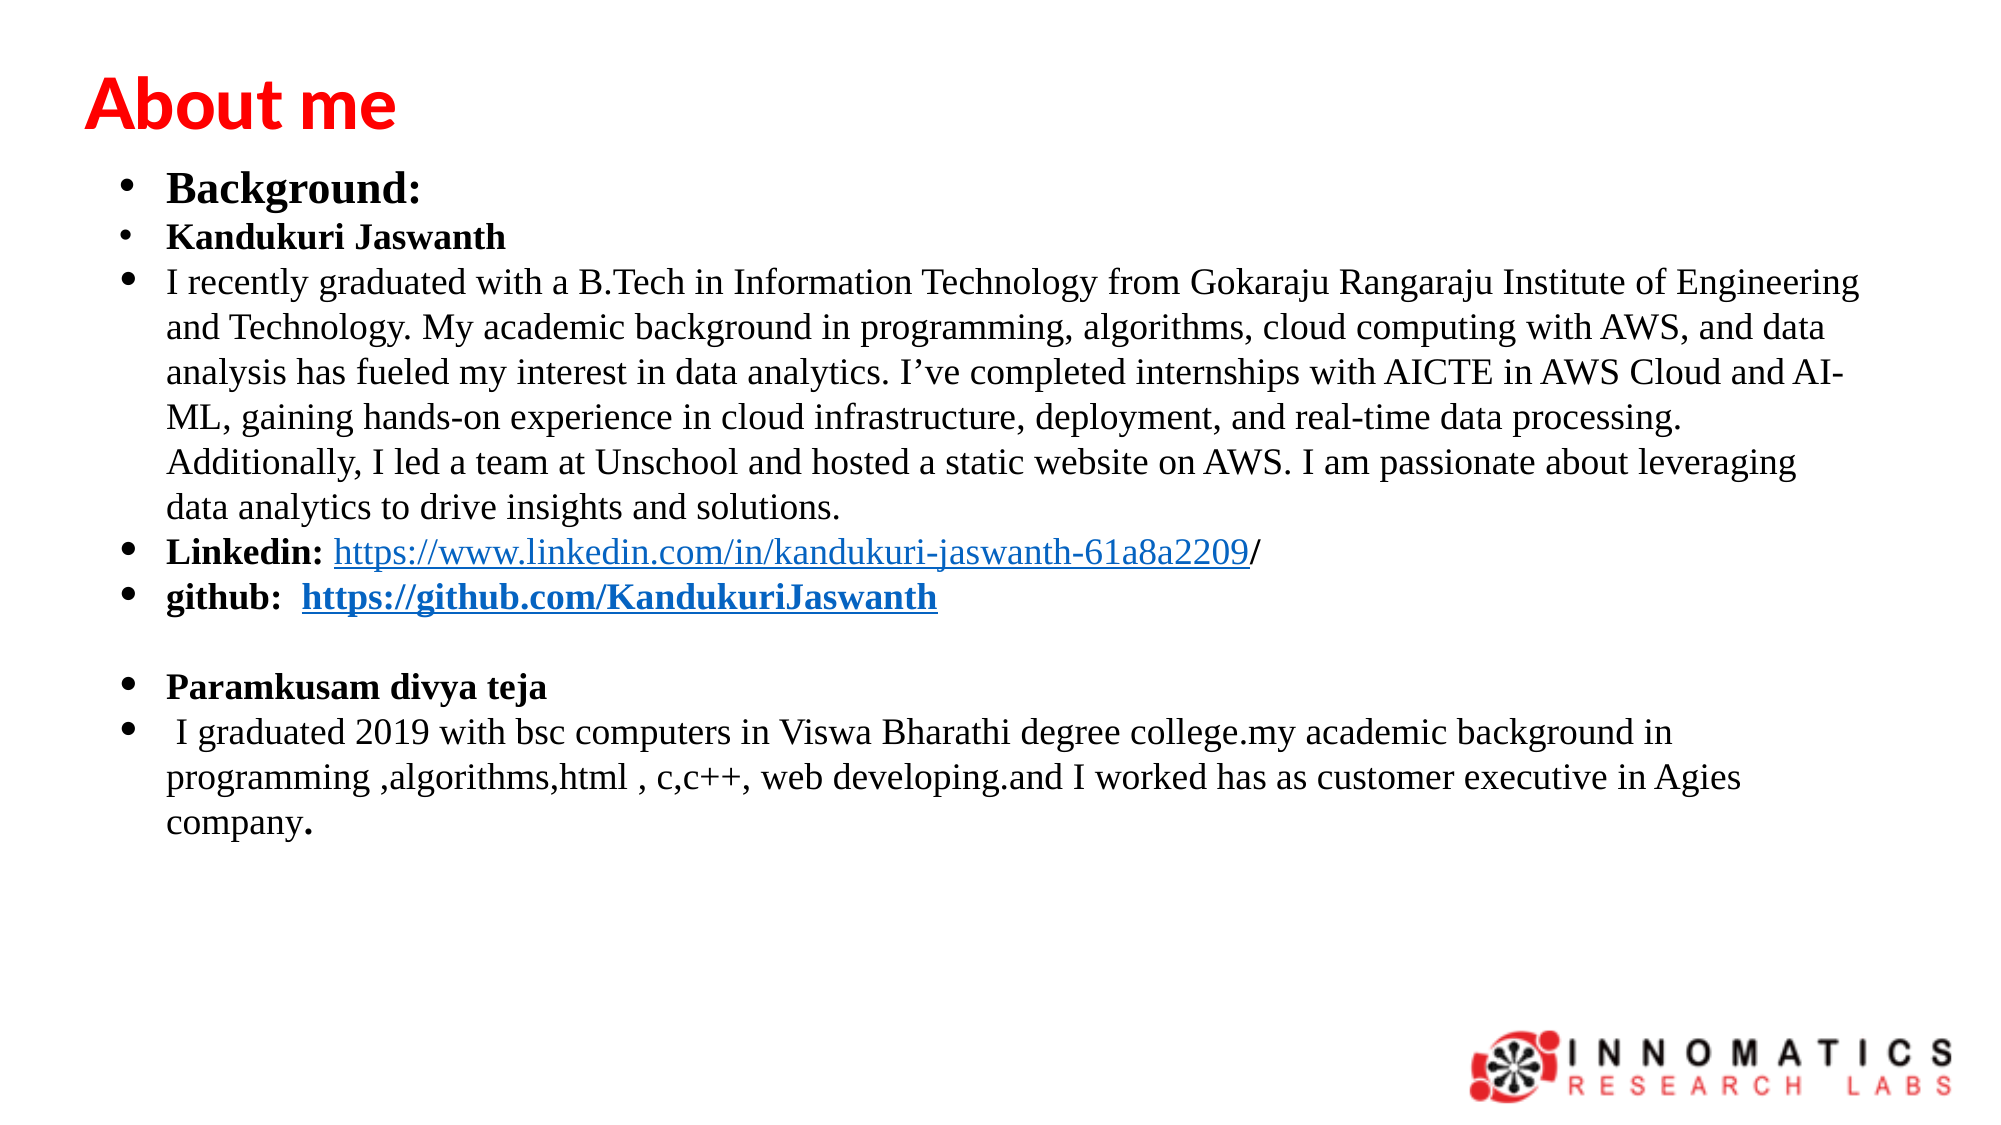

About me
Background:
Kandukuri Jaswanth
I recently graduated with a B.Tech in Information Technology from Gokaraju Rangaraju Institute of Engineering and Technology. My academic background in programming, algorithms, cloud computing with AWS, and data analysis has fueled my interest in data analytics. I’ve completed internships with AICTE in AWS Cloud and AI-ML, gaining hands-on experience in cloud infrastructure, deployment, and real-time data processing. Additionally, I led a team at Unschool and hosted a static website on AWS. I am passionate about leveraging data analytics to drive insights and solutions.
Linkedin: https://www.linkedin.com/in/kandukuri-jaswanth-61a8a2209/
github:  https://github.com/KandukuriJaswanth

Paramkusam divya teja
 I graduated 2019 with bsc computers in Viswa Bharathi degree college.my academic background in programming ,algorithms,html , c,c++, web developing.and I worked has as customer executive in Agies company.